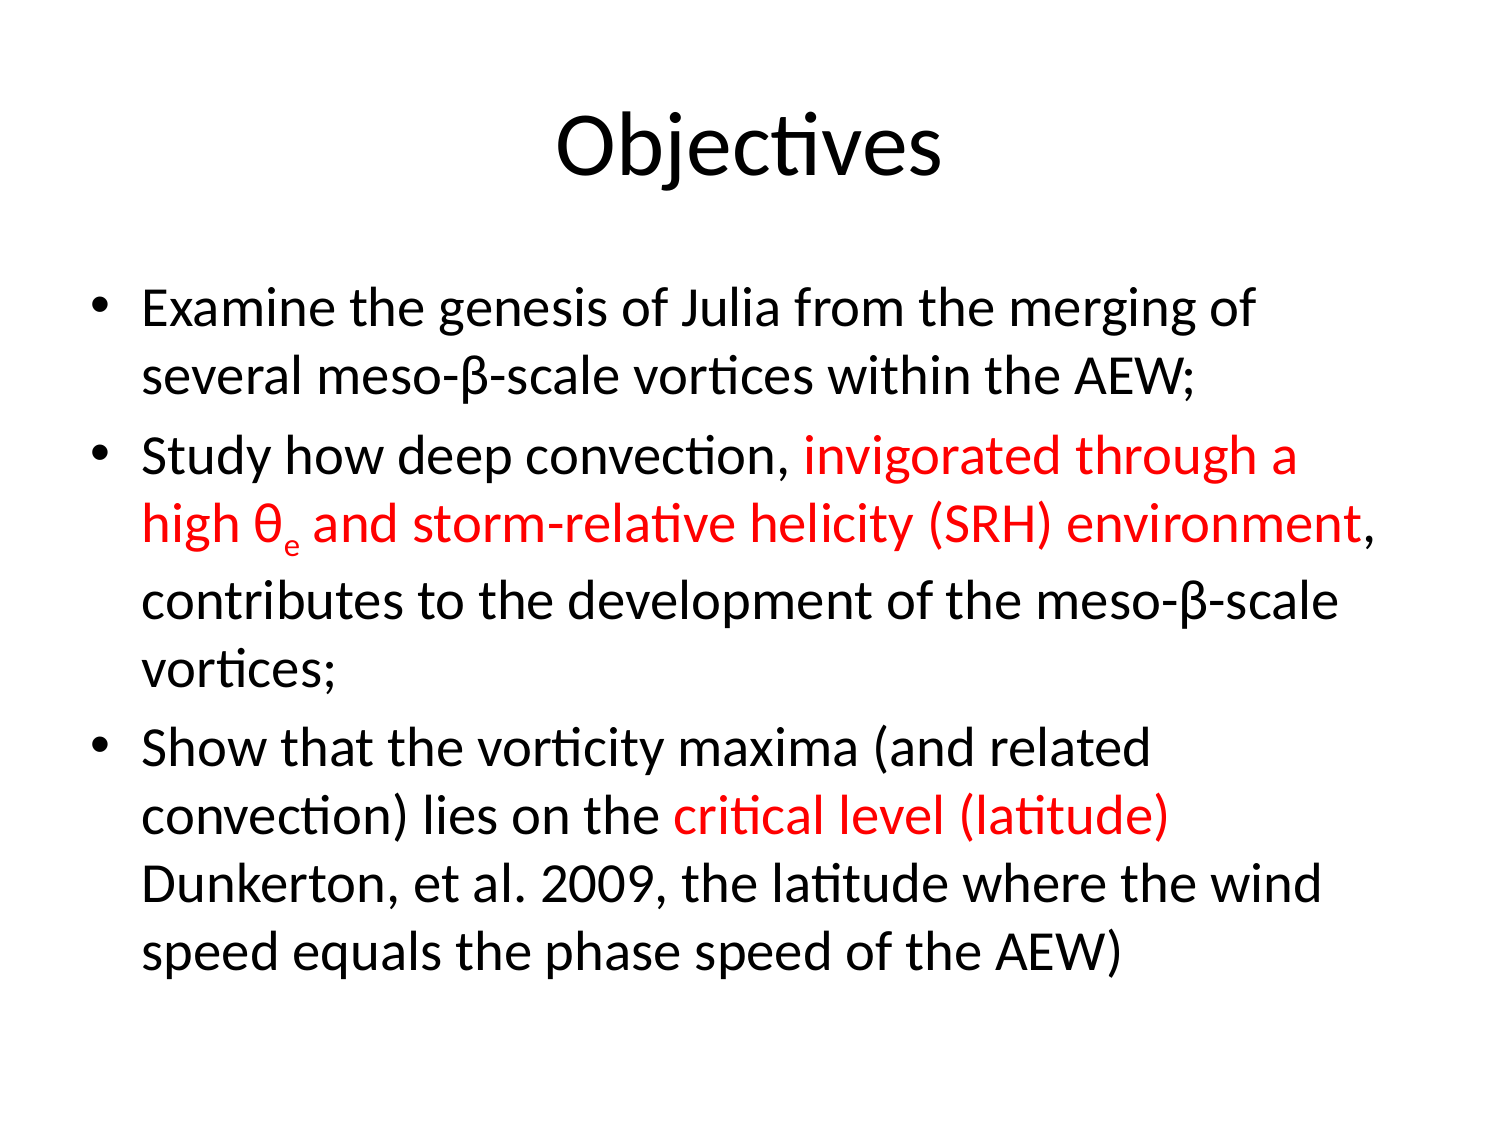

# Objectives
Examine the genesis of Julia from the merging of several meso-β-scale vortices within the AEW;
Study how deep convection, invigorated through a high θe and storm-relative helicity (SRH) environment, contributes to the development of the meso-β-scale vortices;
Show that the vorticity maxima (and related convection) lies on the critical level (latitude) Dunkerton, et al. 2009, the latitude where the wind speed equals the phase speed of the AEW)